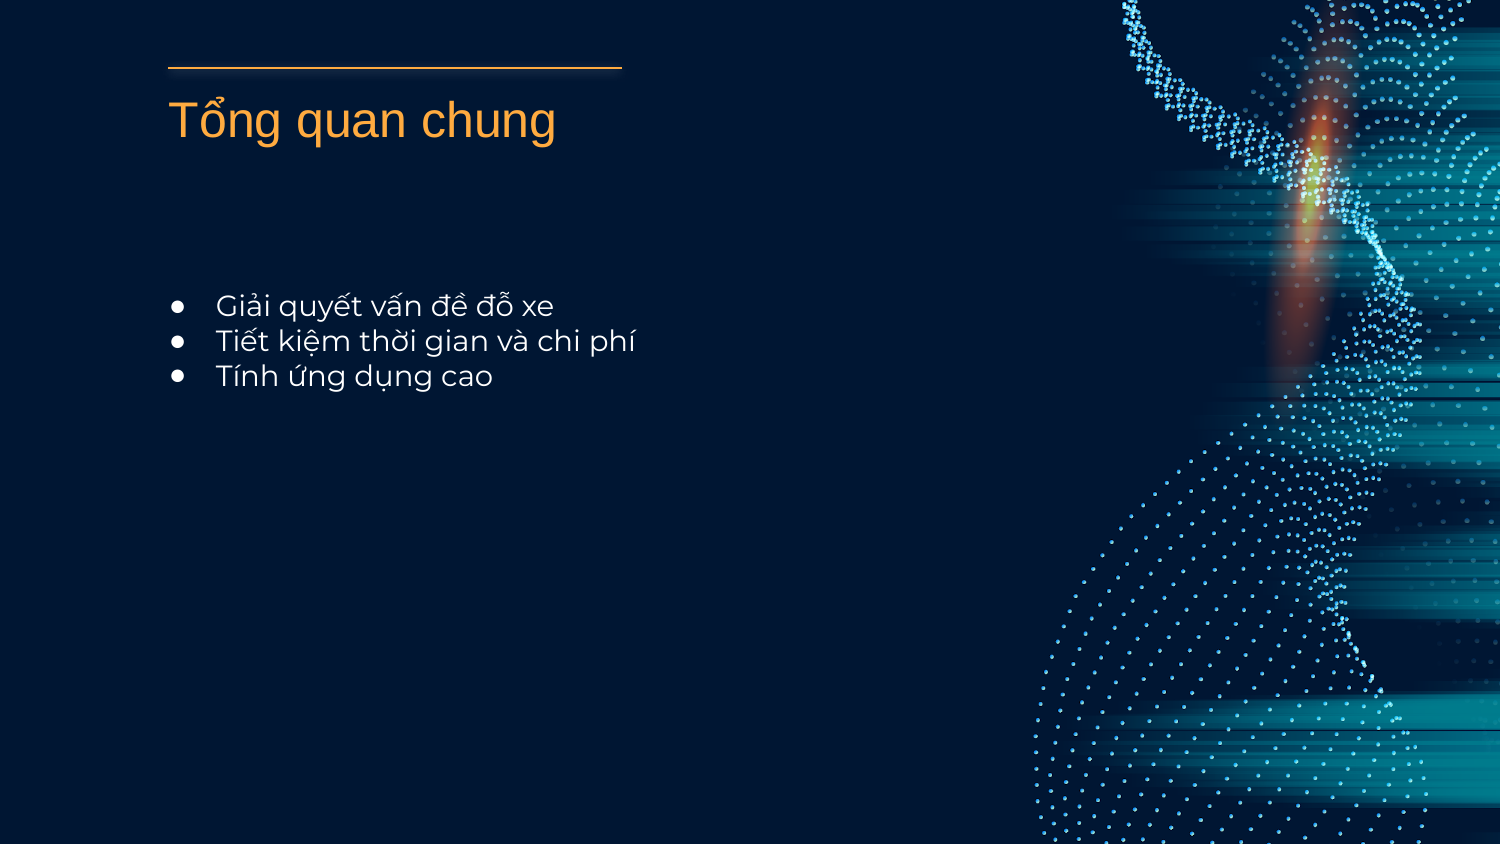

# Tổng quan chung
Giải quyết vấn đề đỗ xe
Tiết kiệm thời gian và chi phí
Tính ứng dụng cao